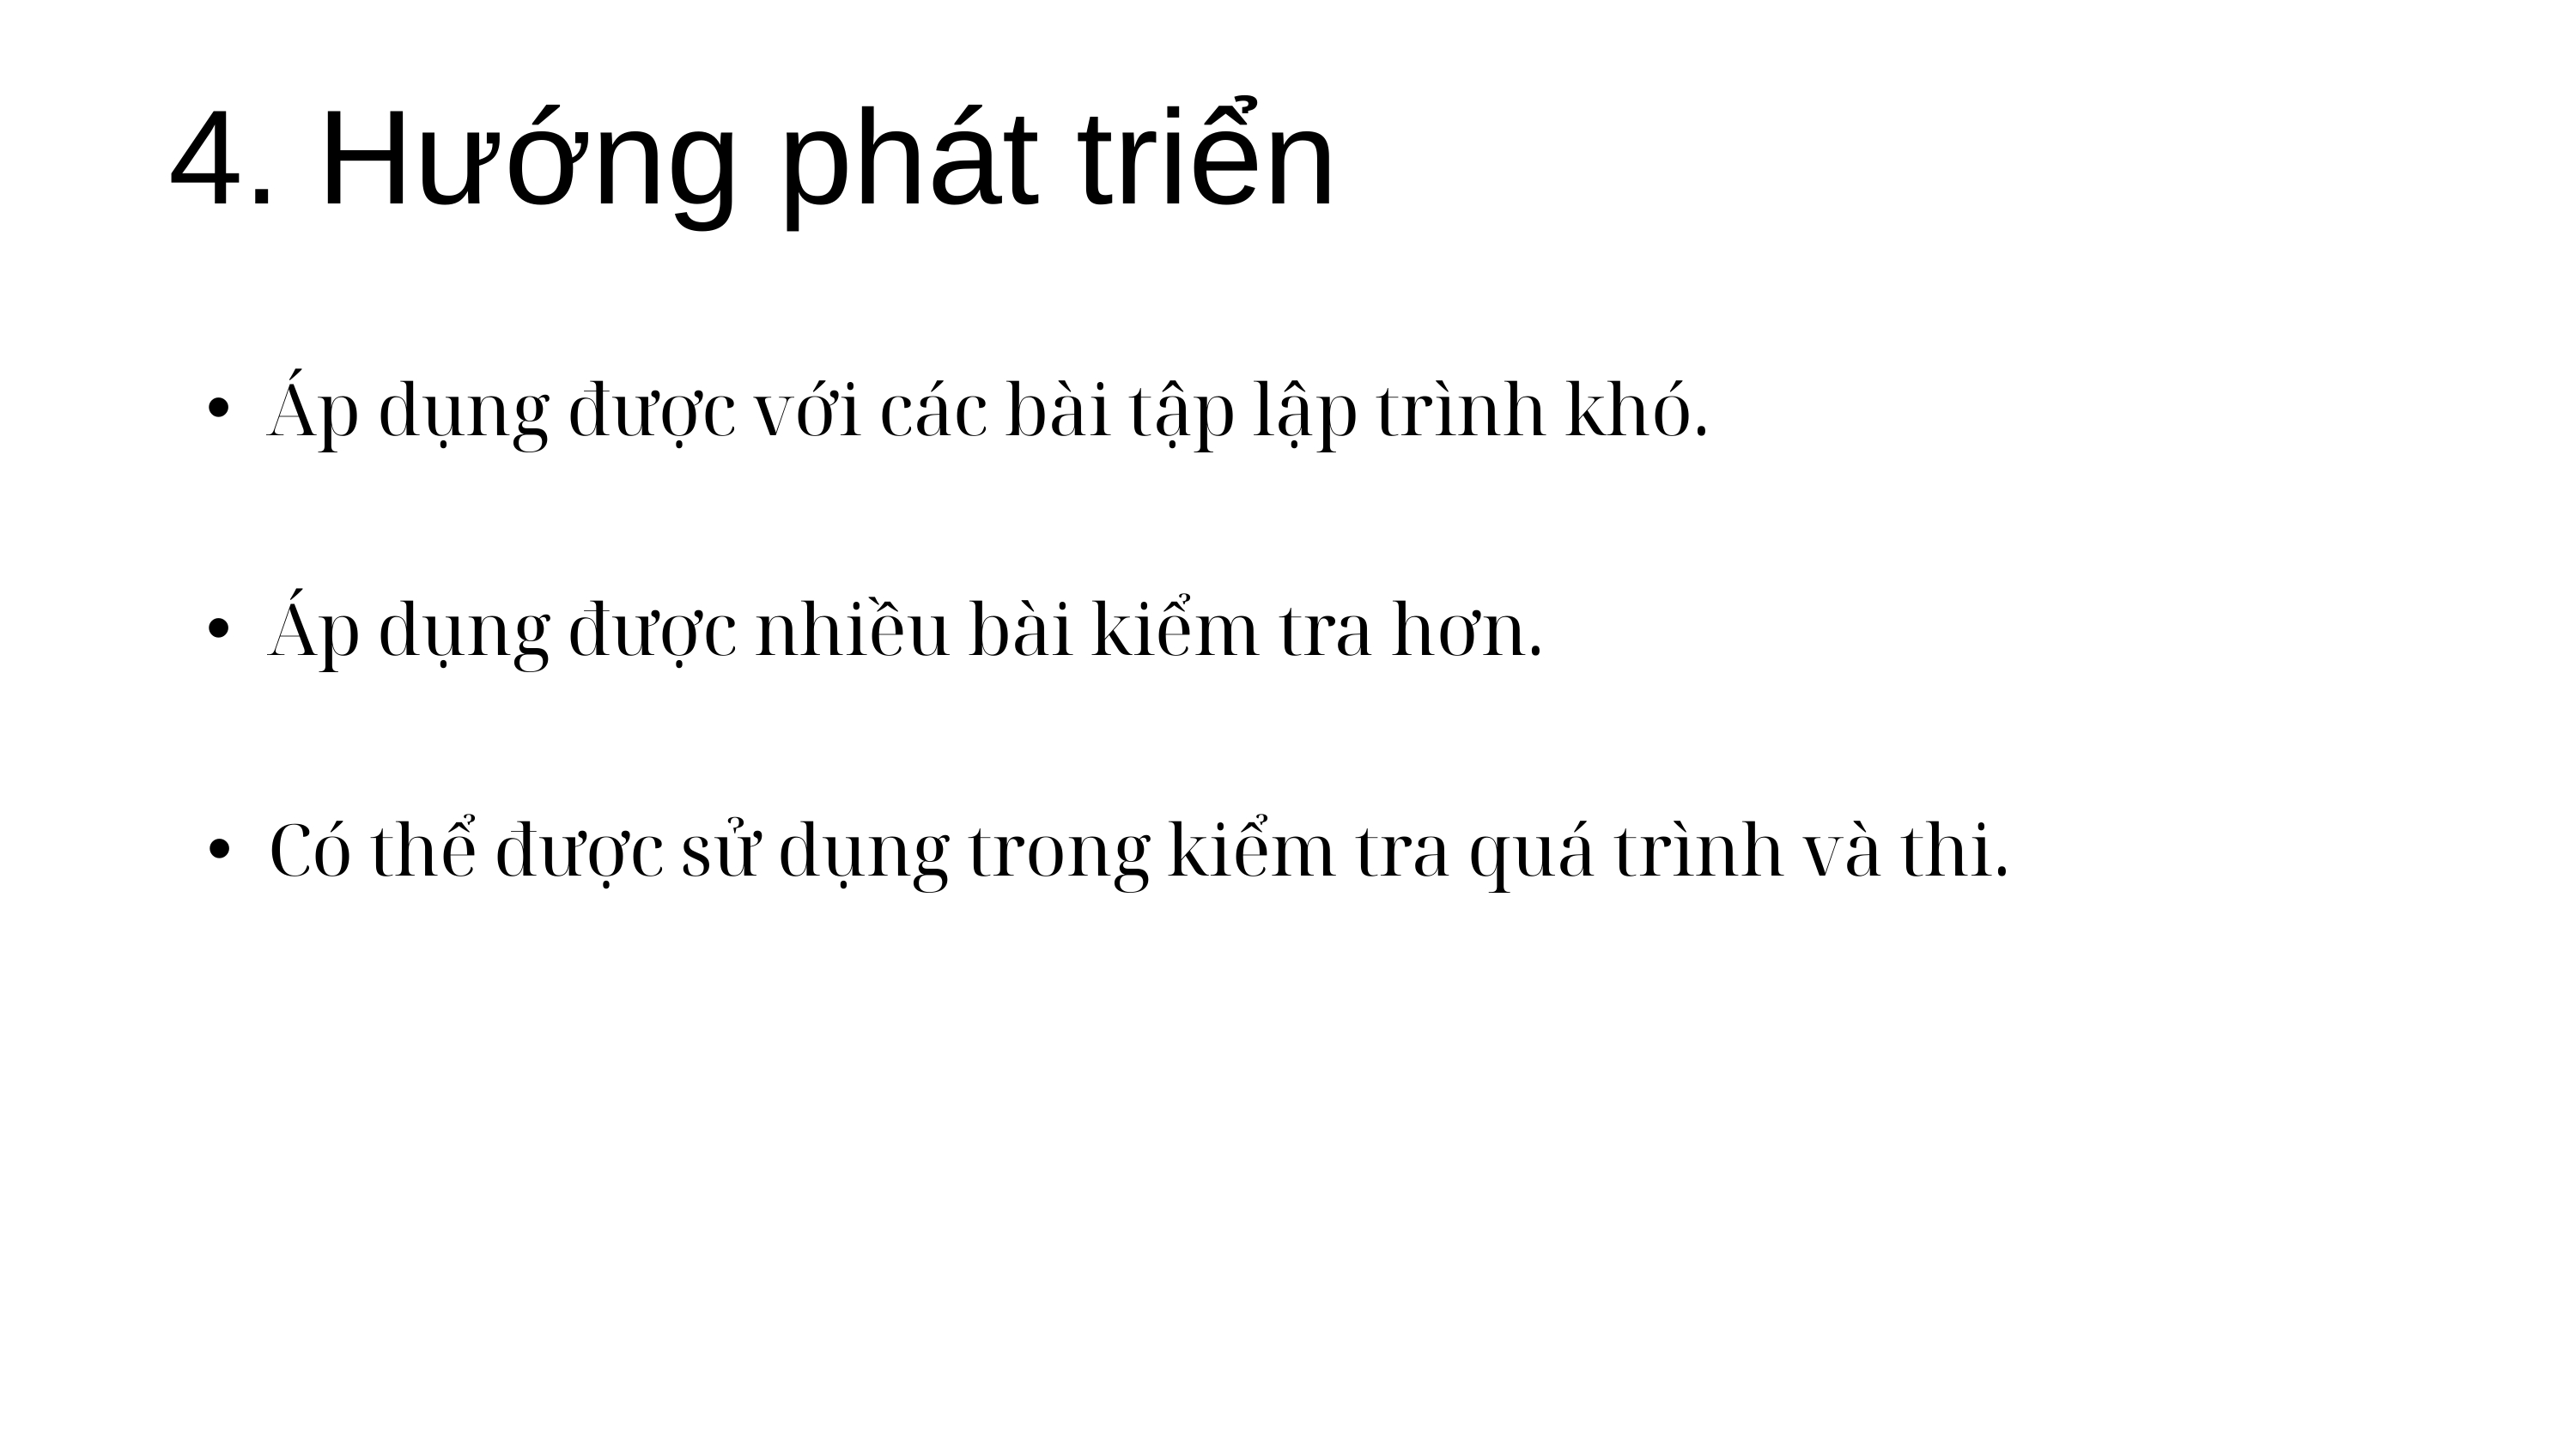

4. Hướng phát triển
Áp dụng được với các bài tập lập trình khó.
Áp dụng được nhiều bài kiểm tra hơn.
Có thể được sử dụng trong kiểm tra quá trình và thi.